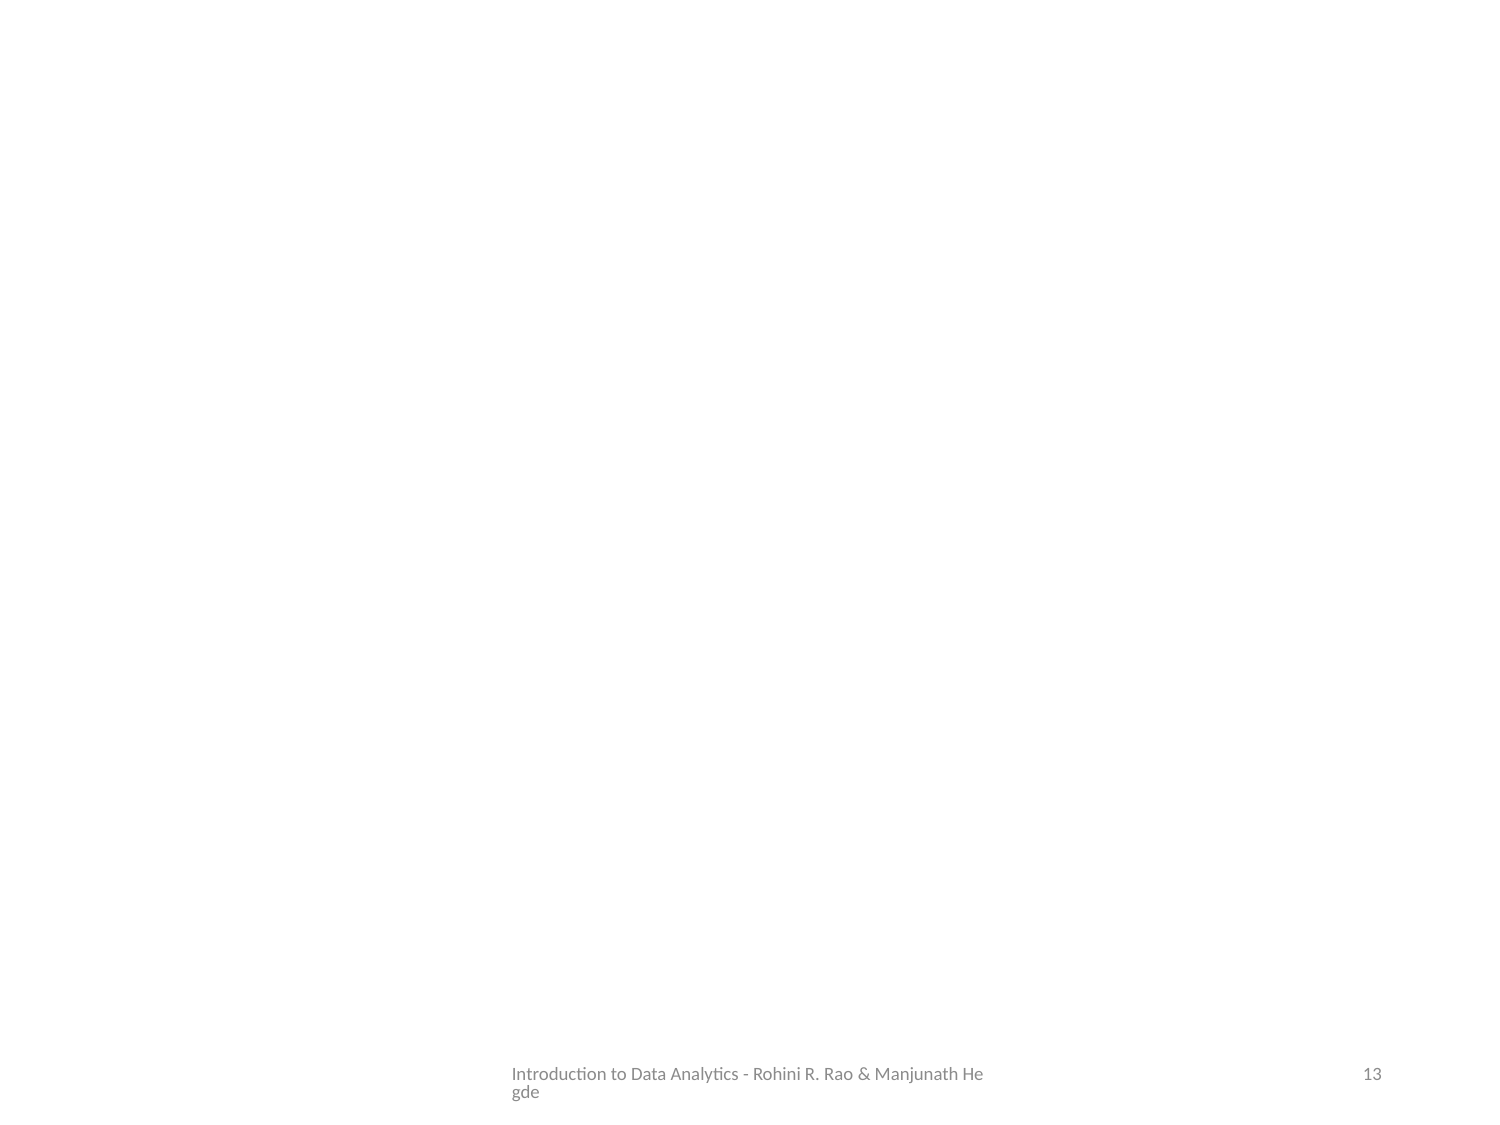

#

Introduction to Data Analytics - Rohini R. Rao & Manjunath Hegde
13